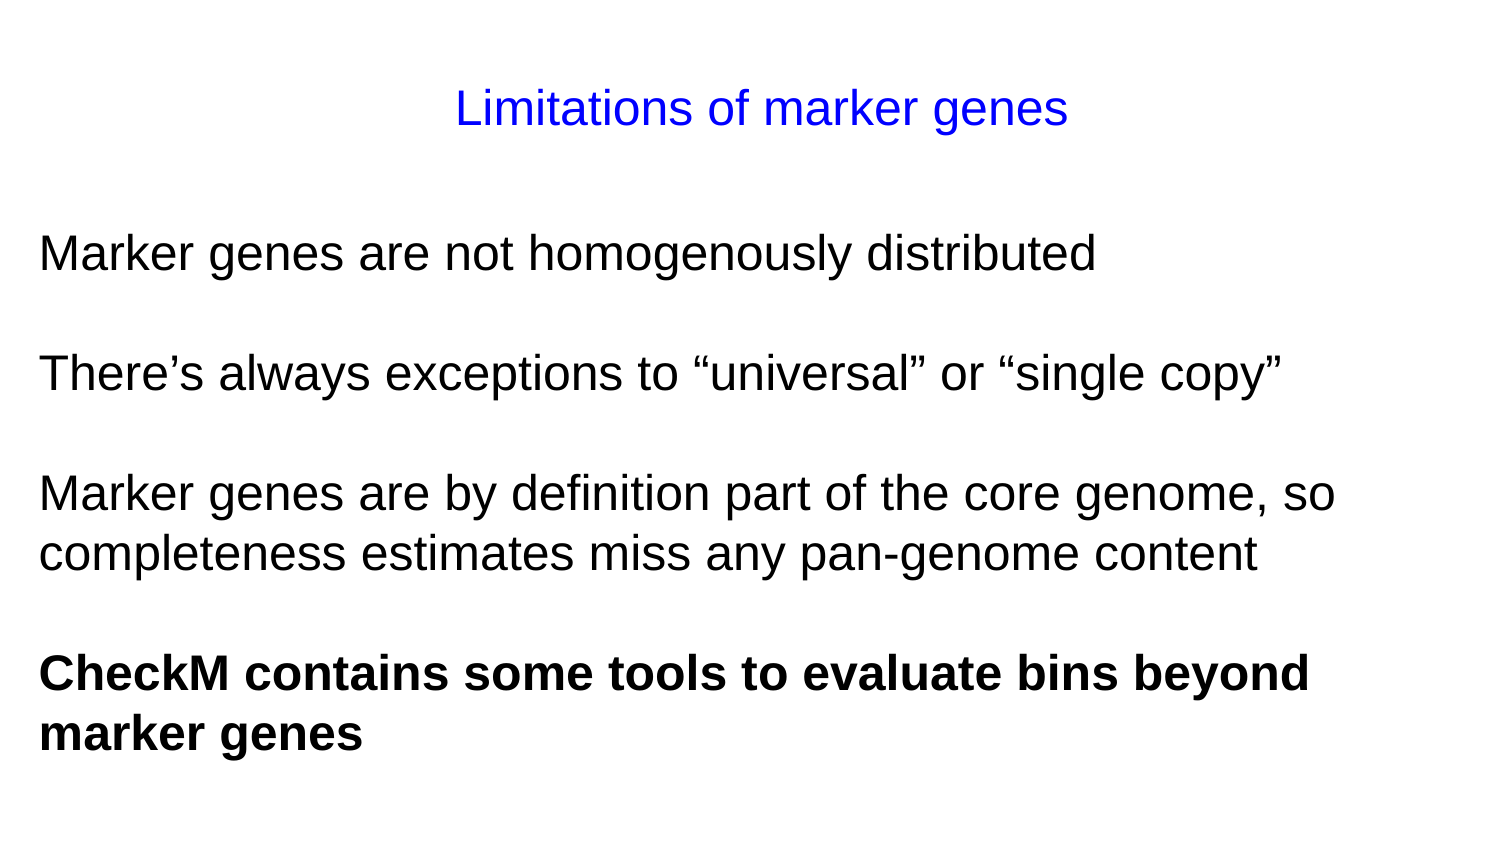

Limitations of marker genes

Marker genes are not homogenously distributed

There’s always exceptions to “universal” or “single copy”

Marker genes are by definition part of the core genome, so completeness estimates miss any pan-genome content

CheckM contains some tools to evaluate bins beyond marker genes